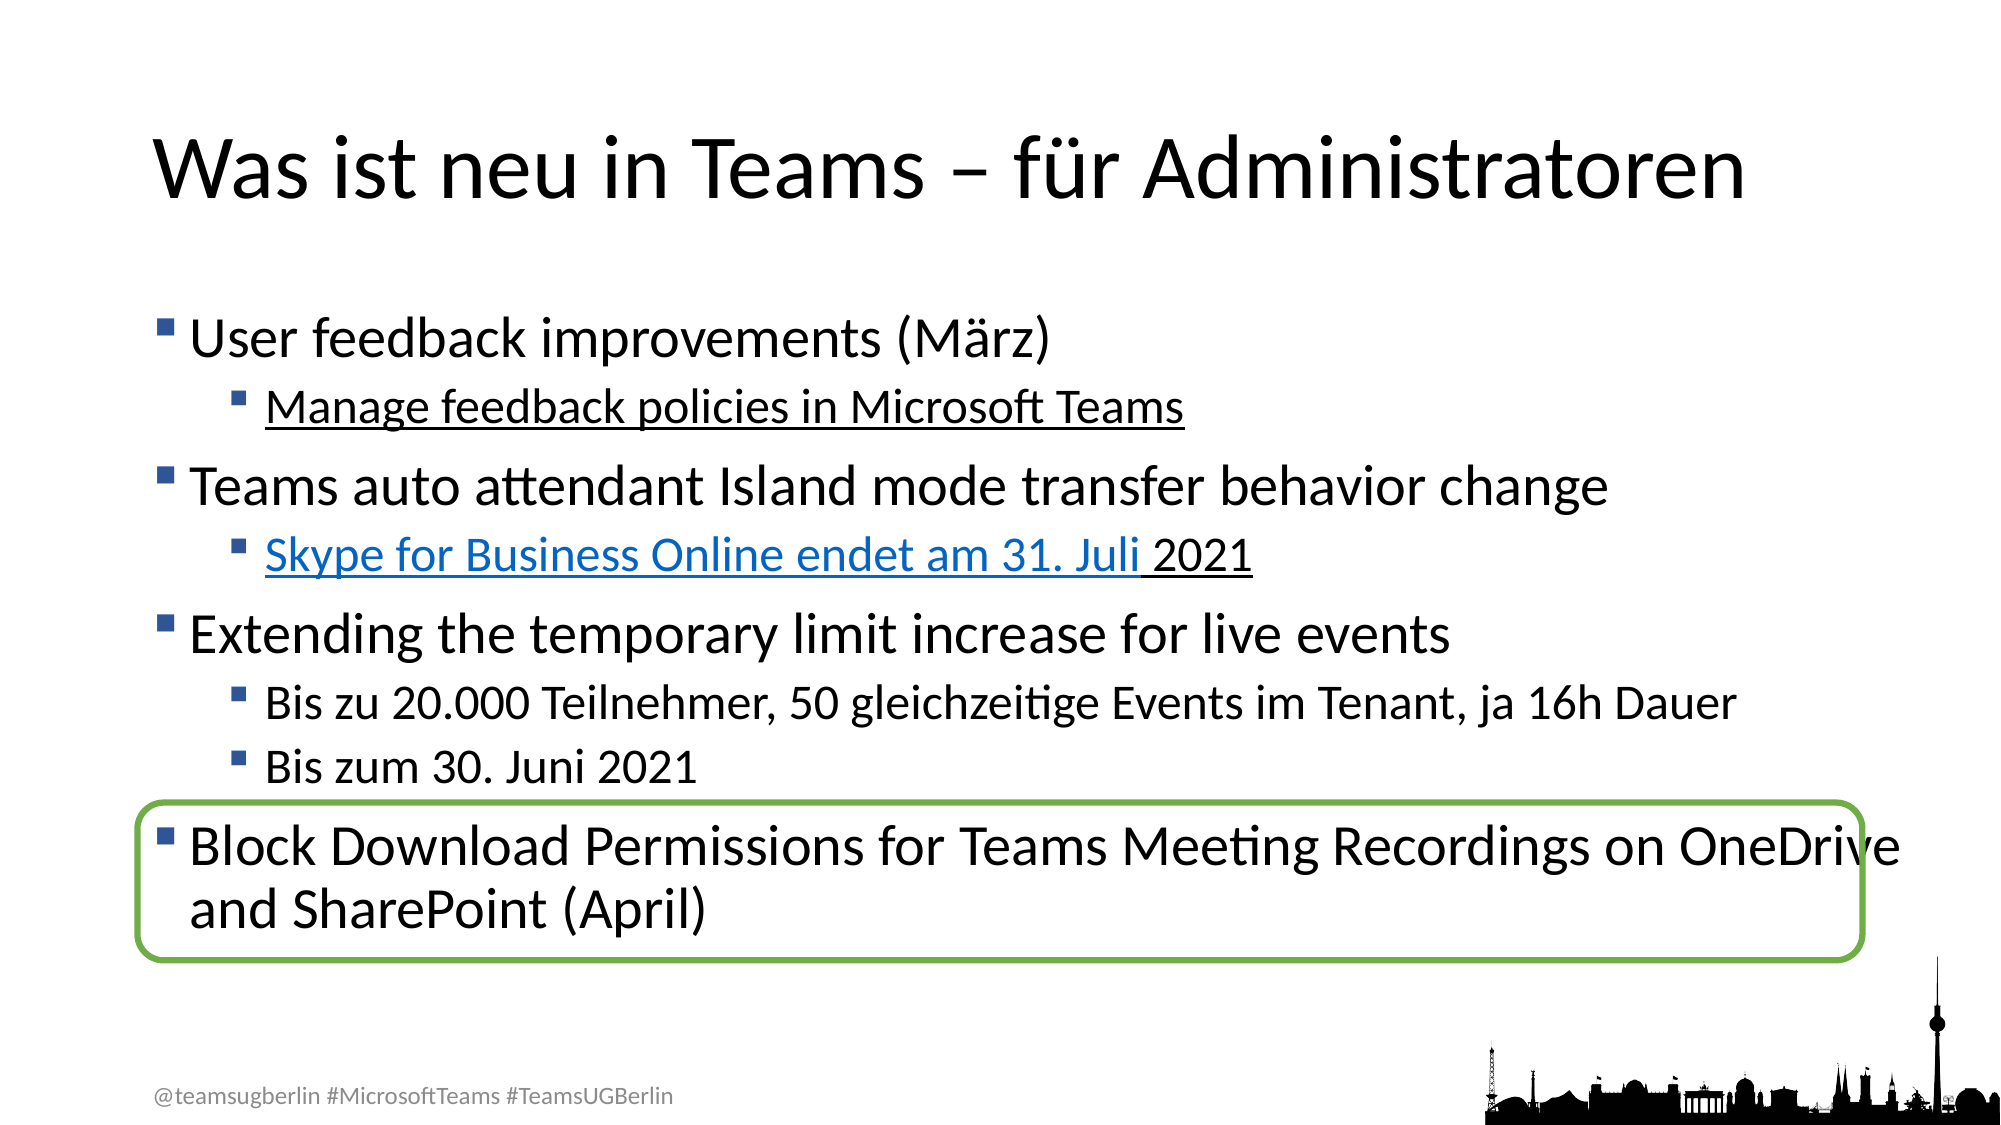

# Was ist neu in Teams – für Administratoren
User feedback improvements (März)
Manage feedback policies in Microsoft Teams
Teams auto attendant Island mode transfer behavior change
Skype for Business Online endet am 31. Juli 2021
Extending the temporary limit increase for live events
Bis zu 20.000 Teilnehmer, 50 gleichzeitige Events im Tenant, ja 16h Dauer
Bis zum 30. Juni 2021
Block Download Permissions for Teams Meeting Recordings on OneDrive and SharePoint (April)